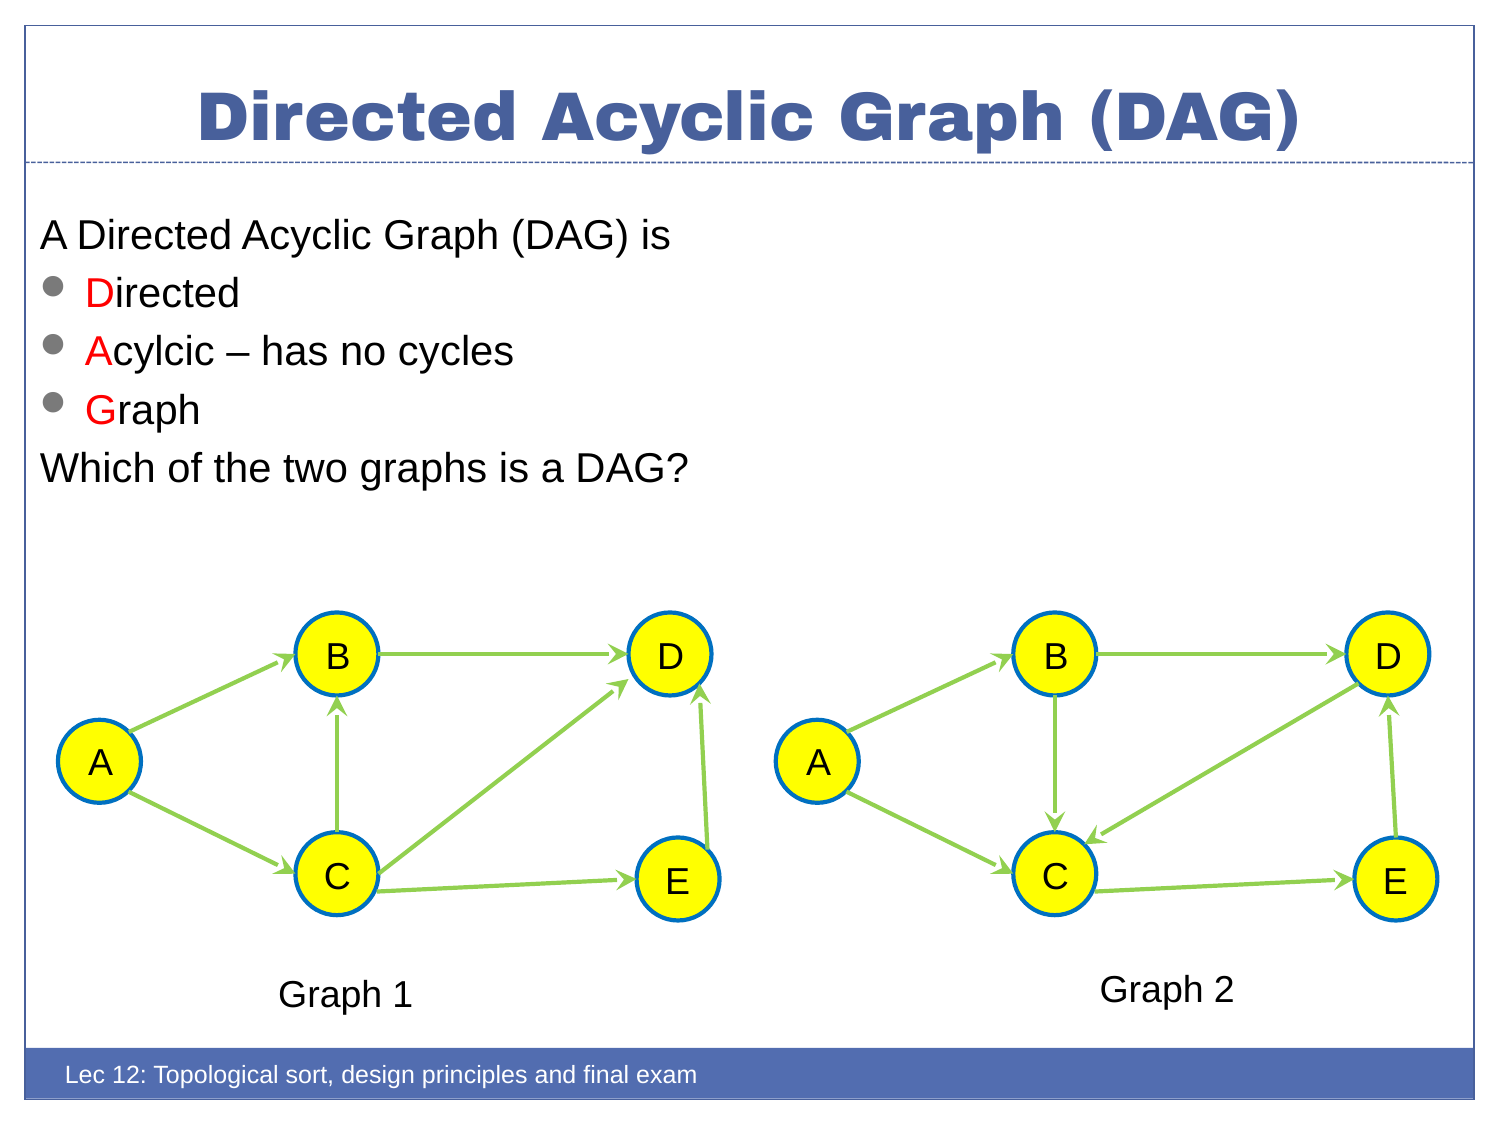

# Directed Acyclic Graph (DAG)
A Directed Acyclic Graph (DAG) is
Directed
Acylcic – has no cycles
Graph
Which of the two graphs is a DAG?

B
D

A

C
E

B
D

A

C
E
Graph 2
Graph 1
Lec 12: Topological sort, design principles and final exam